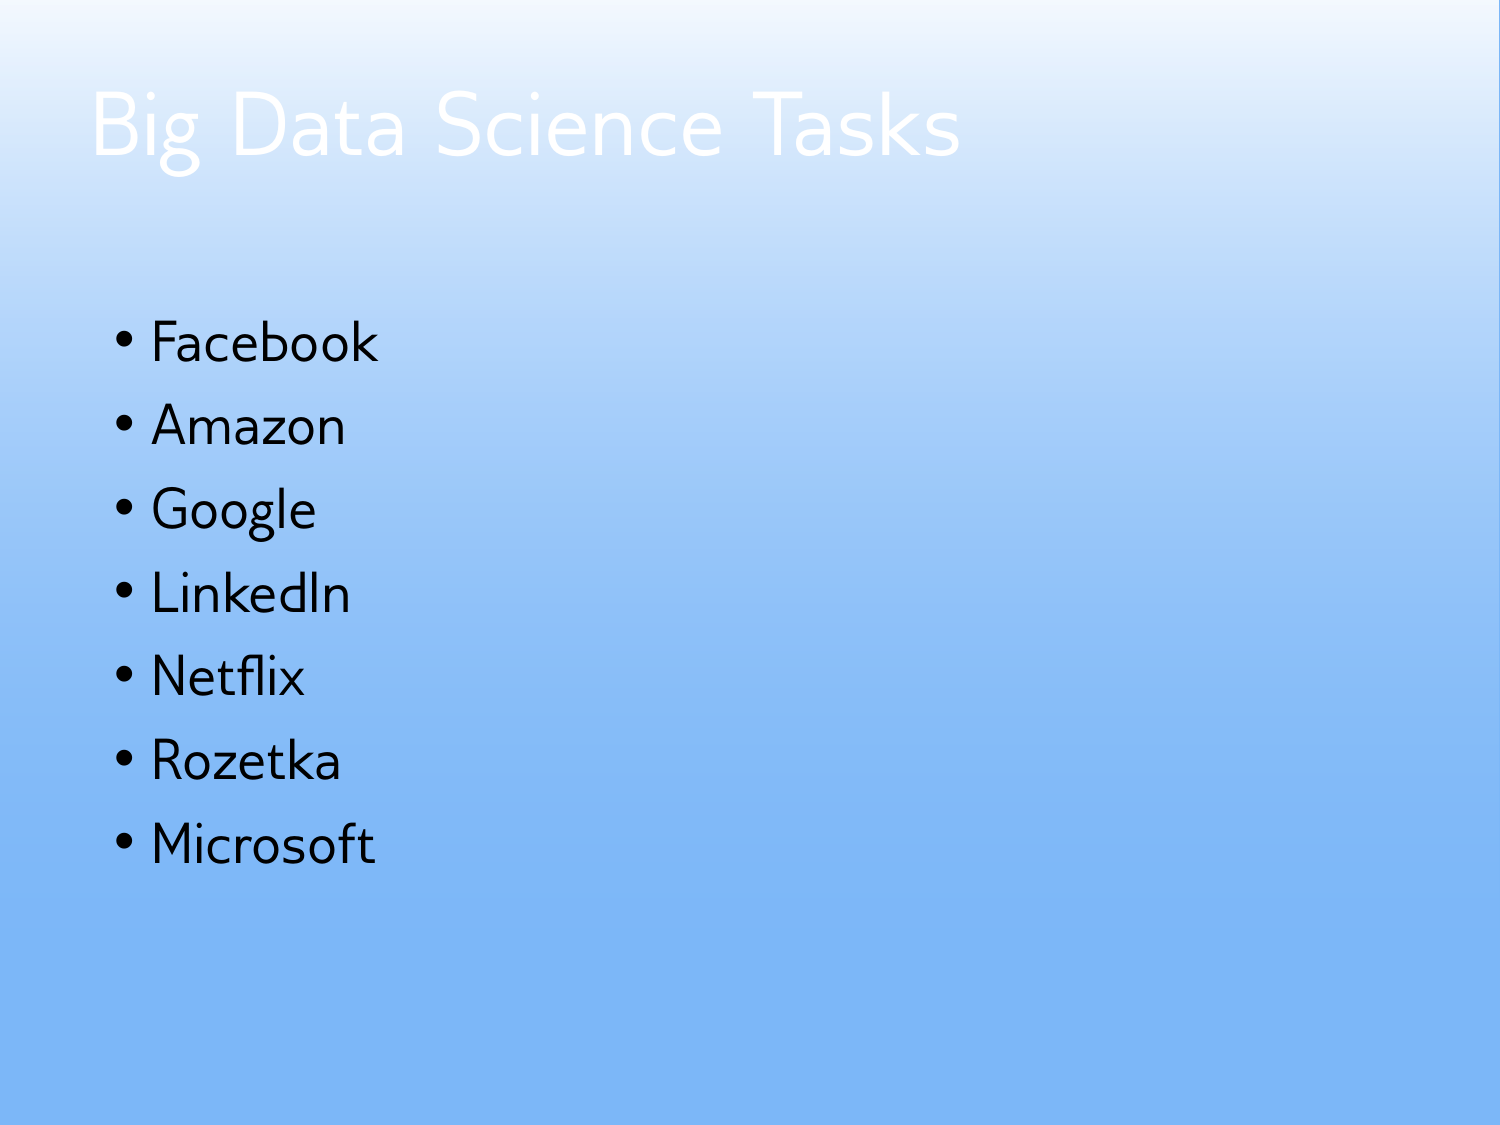

# Big Data Science Tasks
Facebook
Amazon
Google
LinkedIn
Netflix
Rozetka
Microsoft